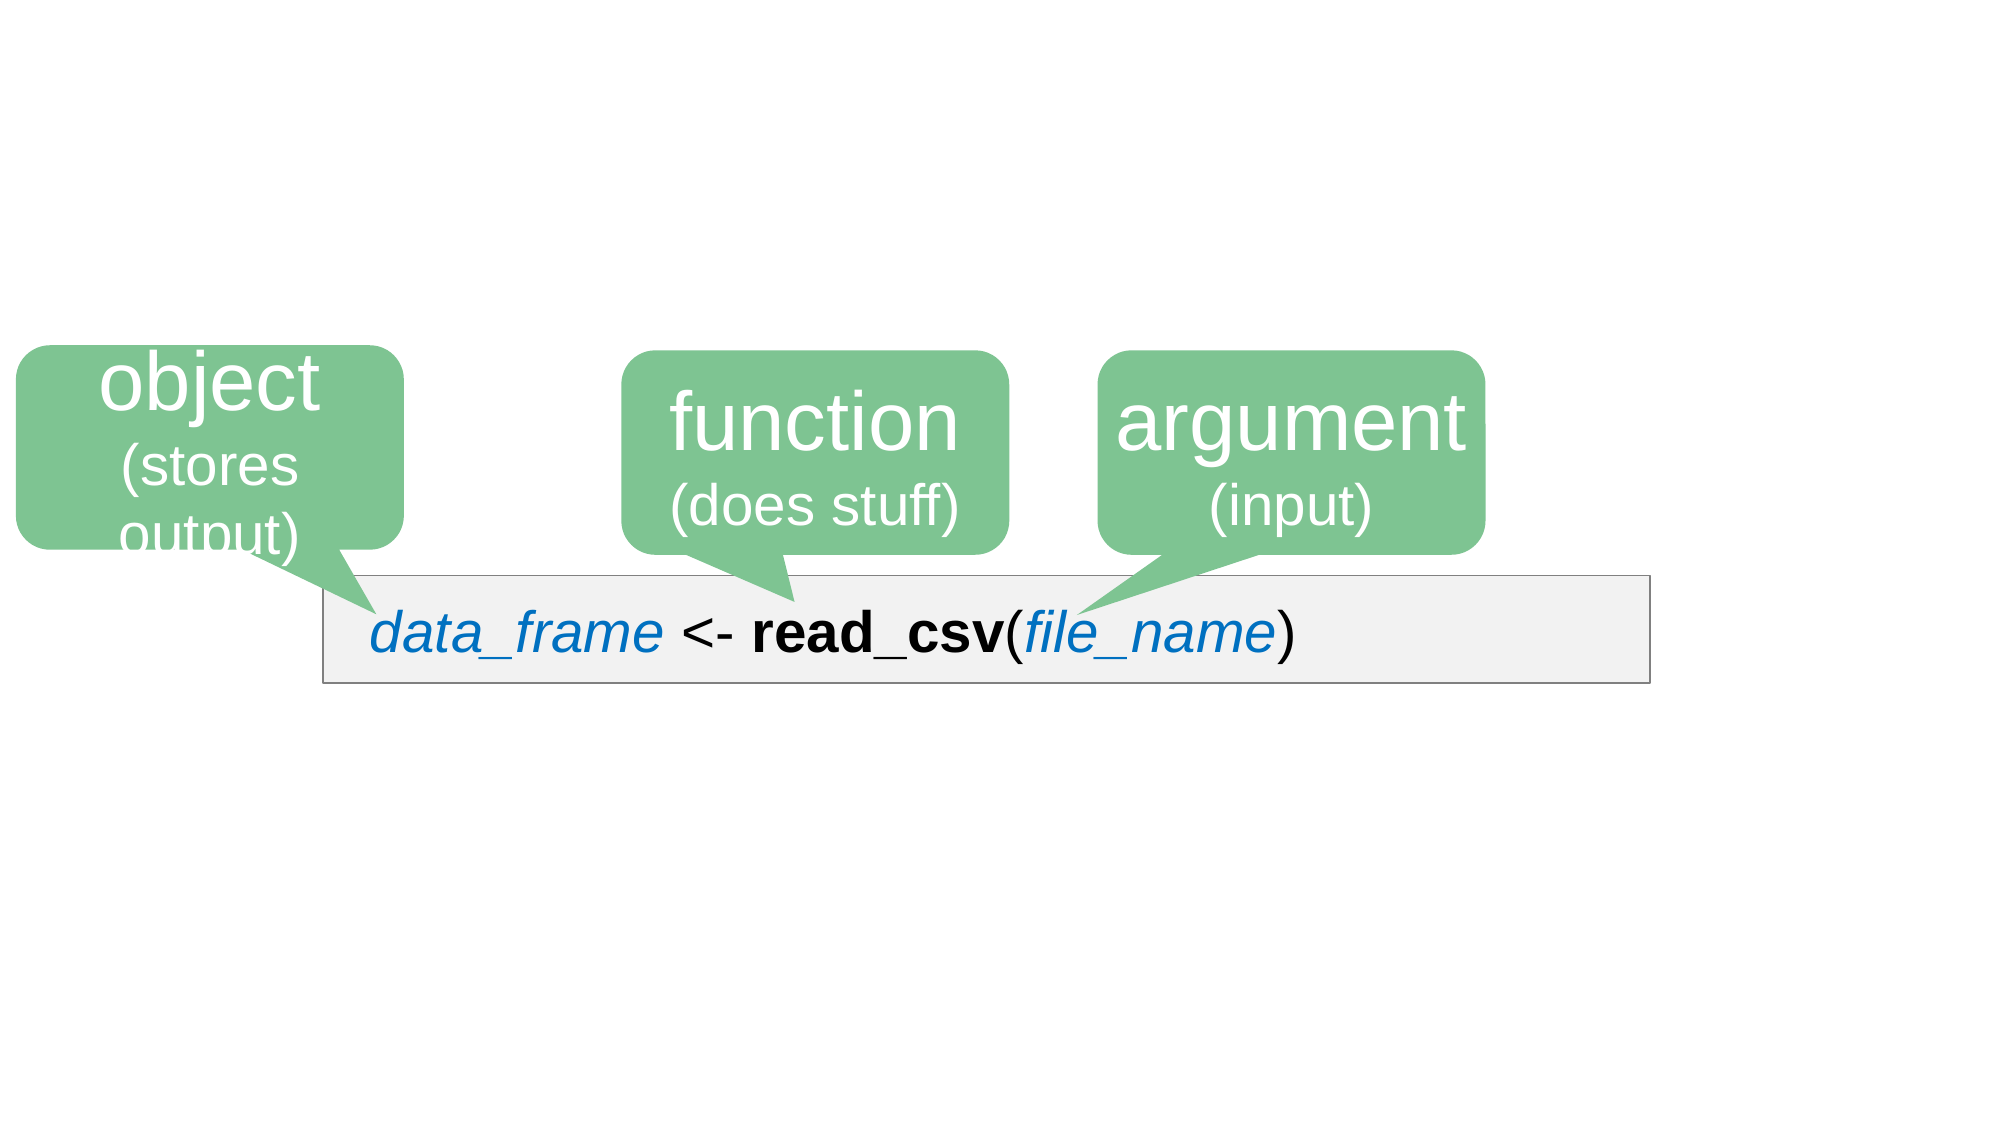

object
(stores output)

function
(does stuff)

argument
(input)

  data_frame <- read_csv(file_name)